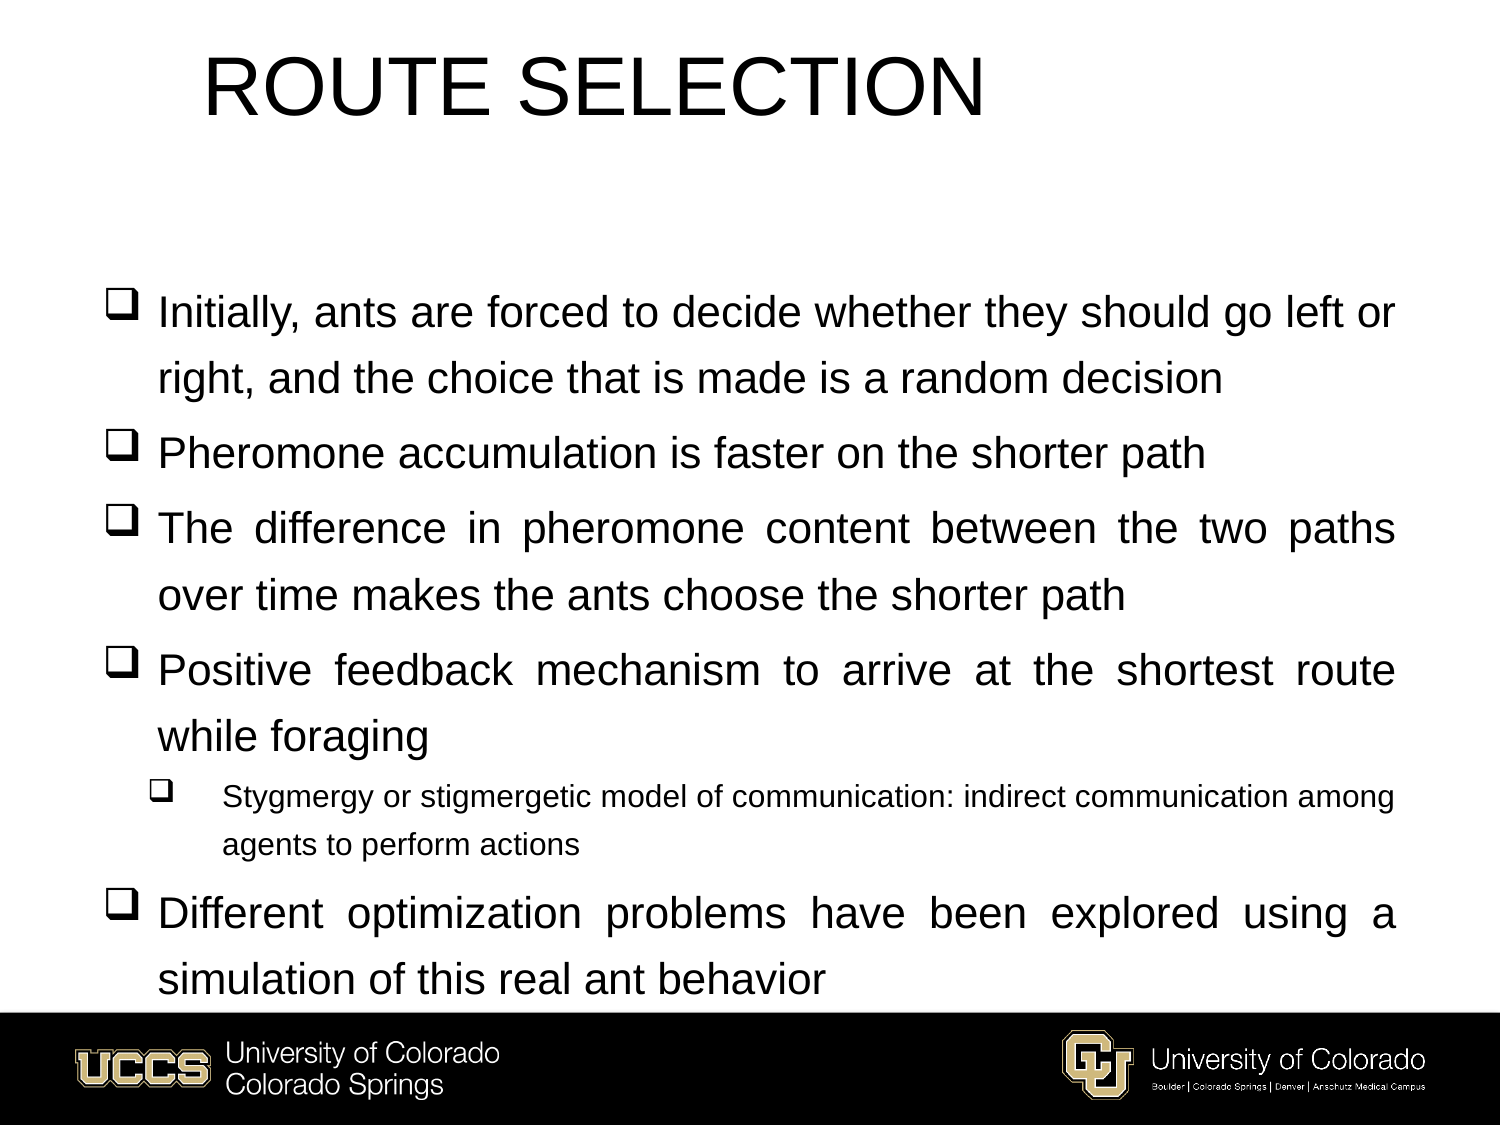

# ROUTE SELECTION
Initially, ants are forced to decide whether they should go left or right, and the choice that is made is a random decision
Pheromone accumulation is faster on the shorter path
The difference in pheromone content between the two paths over time makes the ants choose the shorter path
Positive feedback mechanism to arrive at the shortest route while foraging
Stygmergy or stigmergetic model of communication: indirect communication among agents to perform actions
Different optimization problems have been explored using a simulation of this real ant behavior